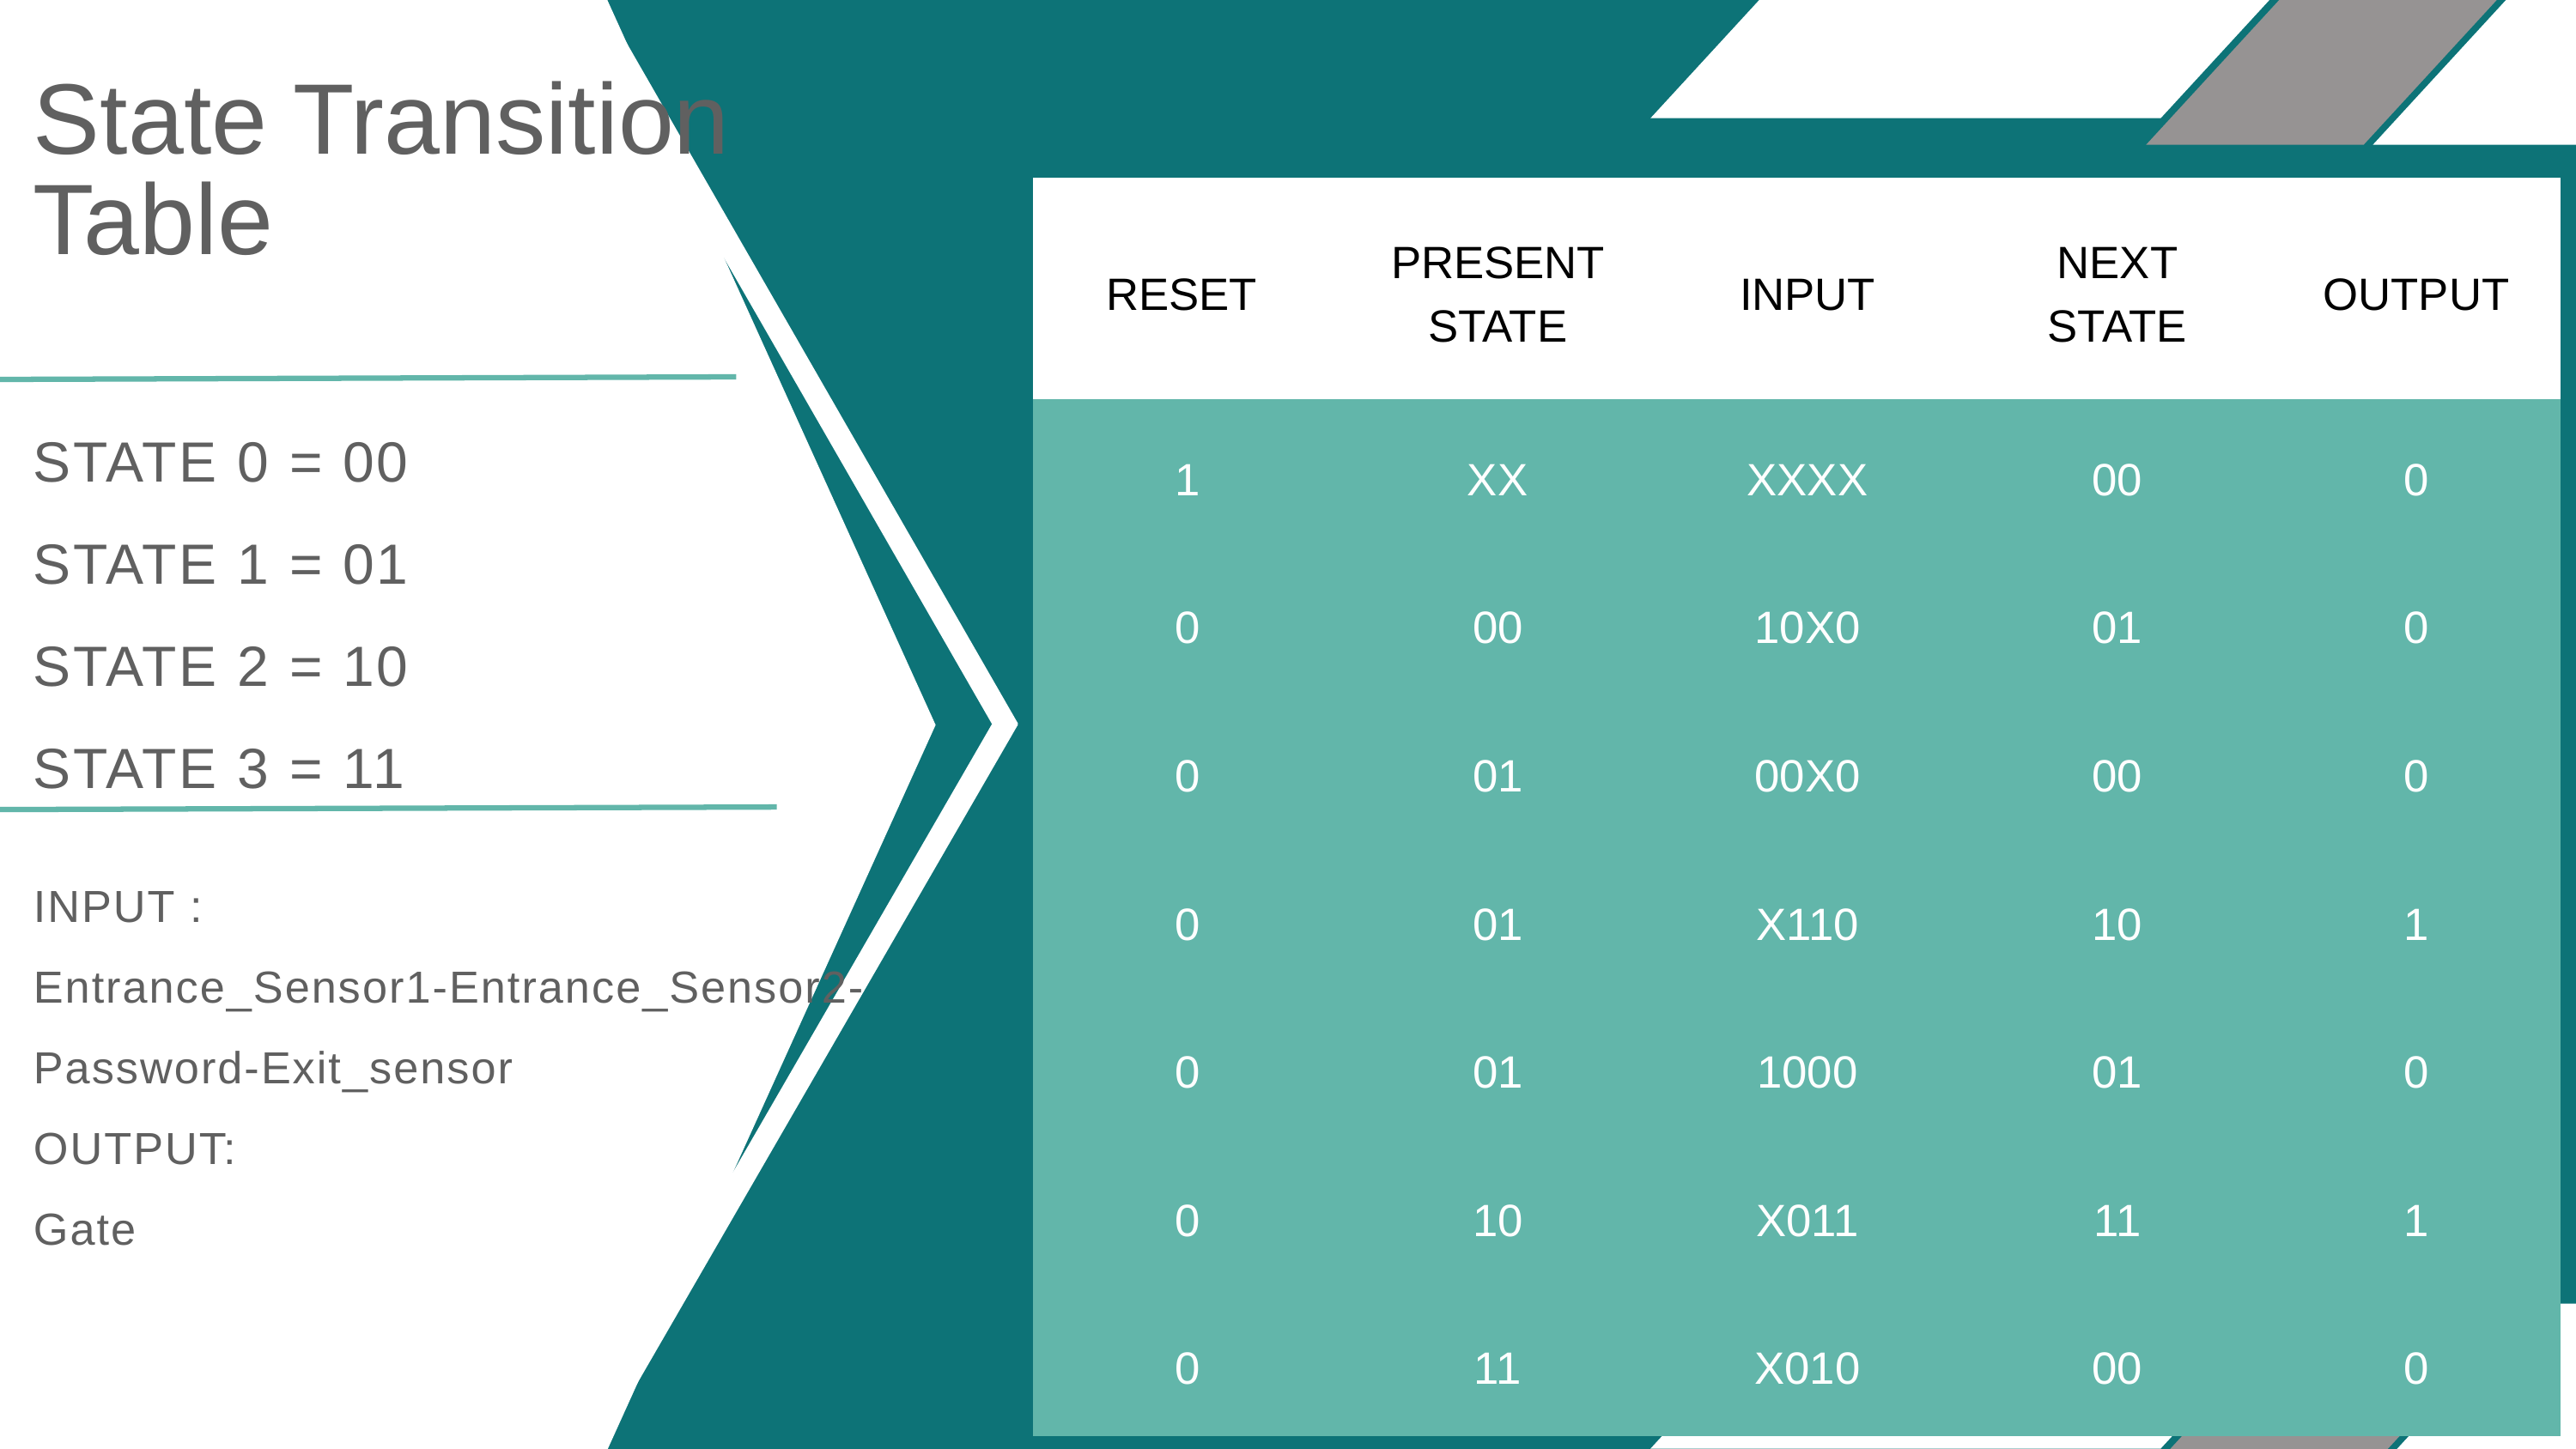

State Transition Table
| RESET | PRESENT STATE | INPUT | NEXT STATE | OUTPUT |
| --- | --- | --- | --- | --- |
| 1 | XX | XXXX | 00 | 0 |
| 0 | 00 | 10X0 | 01 | 0 |
| 0 | 01 | 00X0 | 00 | 0 |
| 0 | 01 | X110 | 10 | 1 |
| 0 | 01 | 1000 | 01 | 0 |
| 0 | 10 | X011 | 11 | 1 |
| 0 | 11 | X010 | 00 | 0 |

STATE 0 = 00
STATE 1 = 01
STATE 2 = 10
STATE 3 = 11

INPUT :
Entrance_Sensor1-Entrance_Sensor2-Password-Exit_sensor
OUTPUT:
Gate